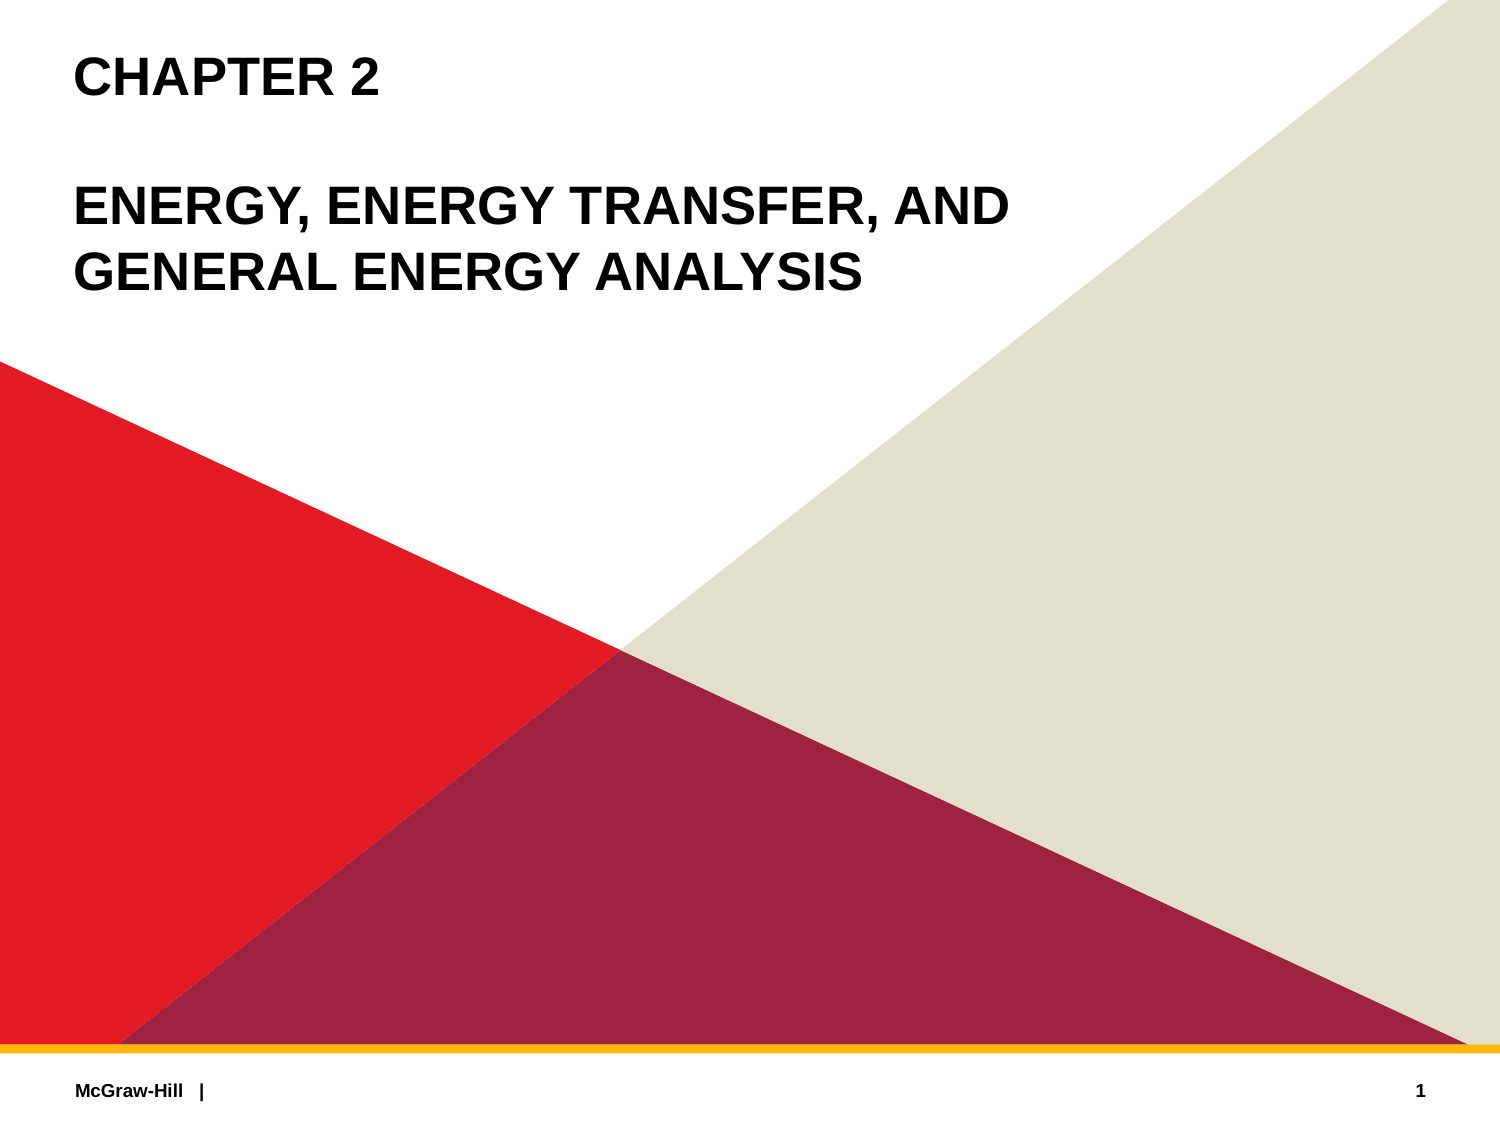

# CHAPTER 2 ENERGY, ENERGY TRANSFER, AND GENERAL ENERGY ANALYSIS
1